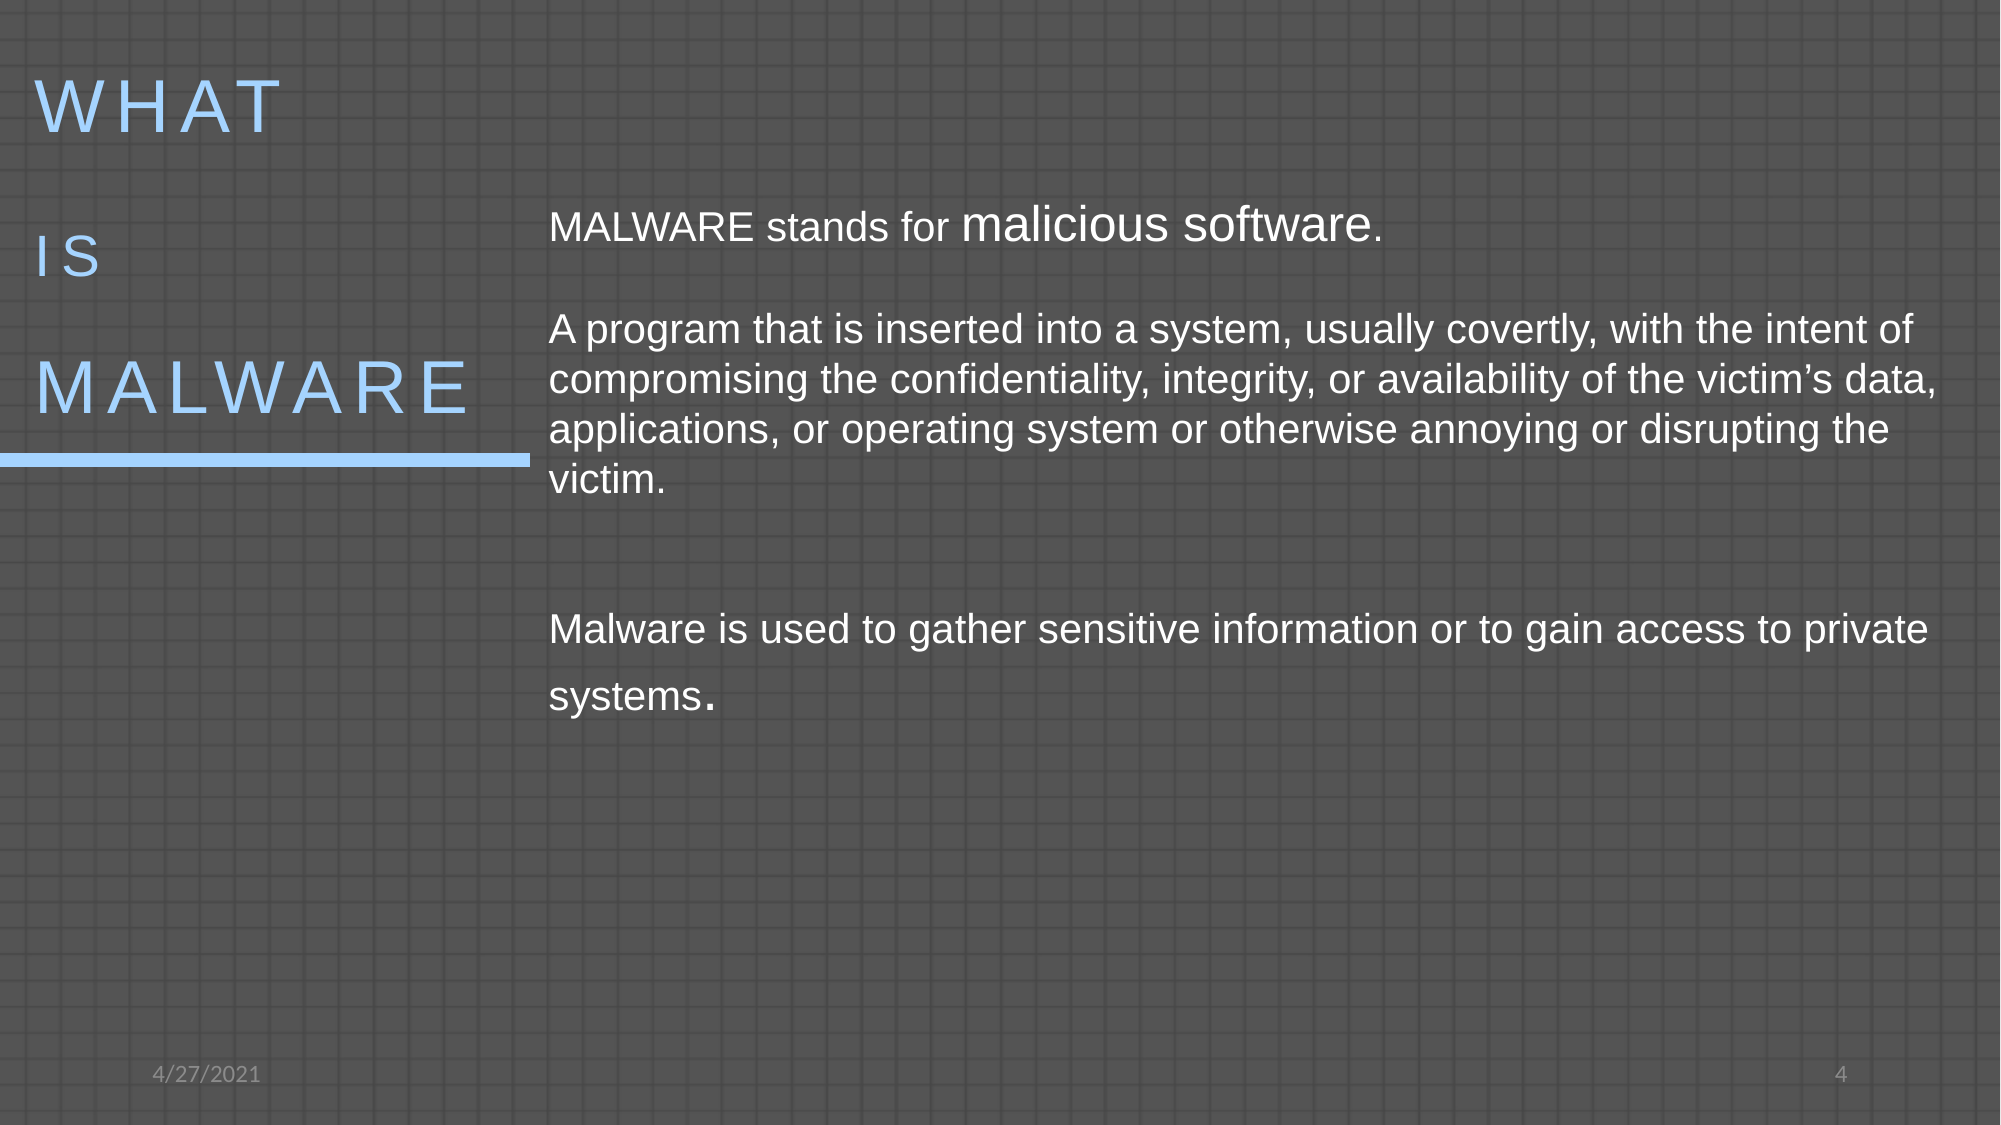

WHAT
IS
MALWARE
MALWARE stands for malicious software.

A program that is inserted into a system, usually covertly, with the intent of compromising the confidentiality, integrity, or availability of the victim’s data, applications, or operating system or otherwise annoying or disrupting the victim.

Malware is used to gather sensitive information or to gain access to private systems.

4/27/2021
4